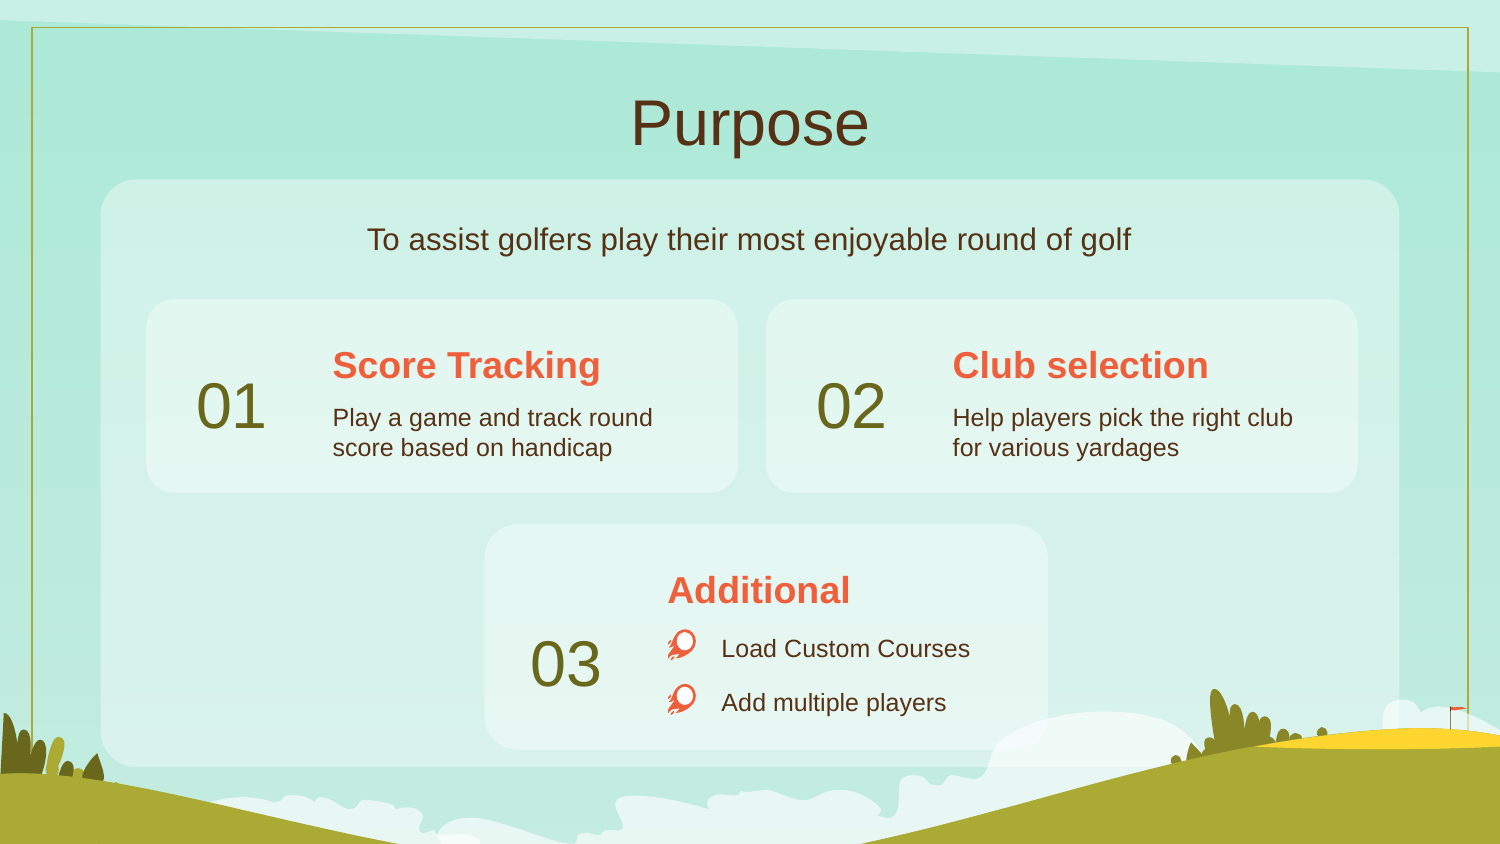

# Purpose
To assist golfers play their most enjoyable round of golf

02
01
Score Tracking
Club selection
Play a game and track round score based on handicap
Help players pick the right club for various yardages

Additional
03
Load Custom Courses

Add multiple players